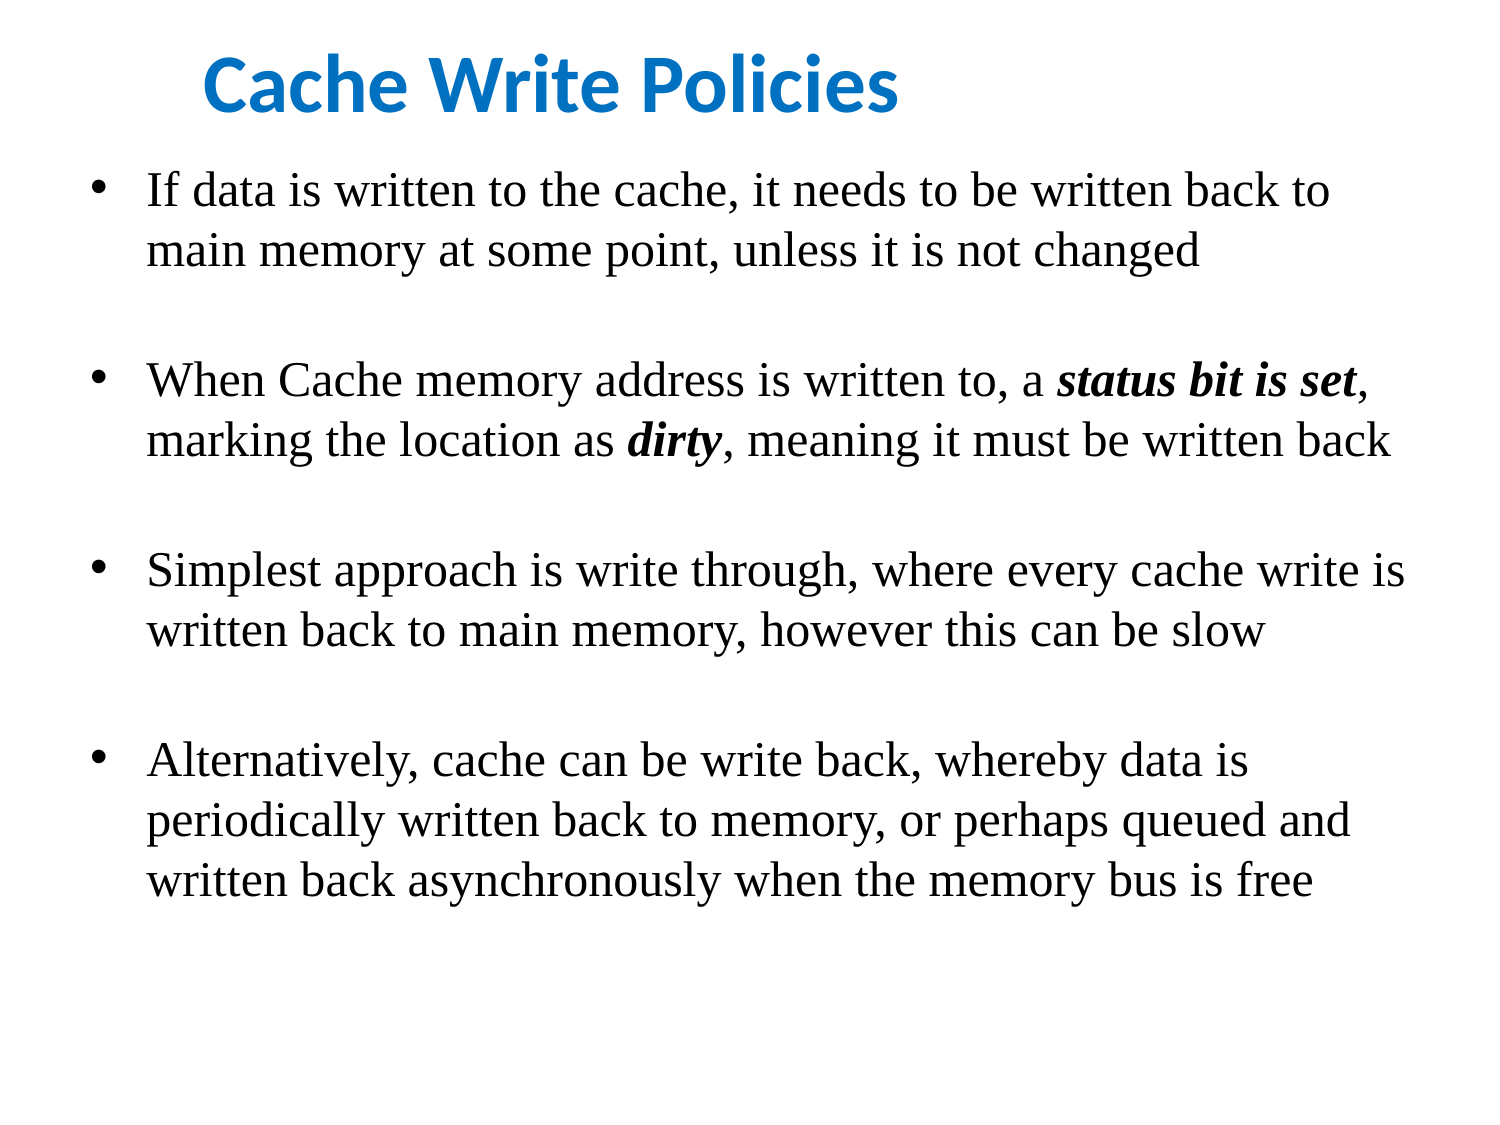

# Cache Write Policies
If data is written to the cache, it needs to be written back to main memory at some point, unless it is not changed
When Cache memory address is written to, a status bit is set, marking the location as dirty, meaning it must be written back
Simplest approach is write through, where every cache write is written back to main memory, however this can be slow
Alternatively, cache can be write back, whereby data is periodically written back to memory, or perhaps queued and written back asynchronously when the memory bus is free